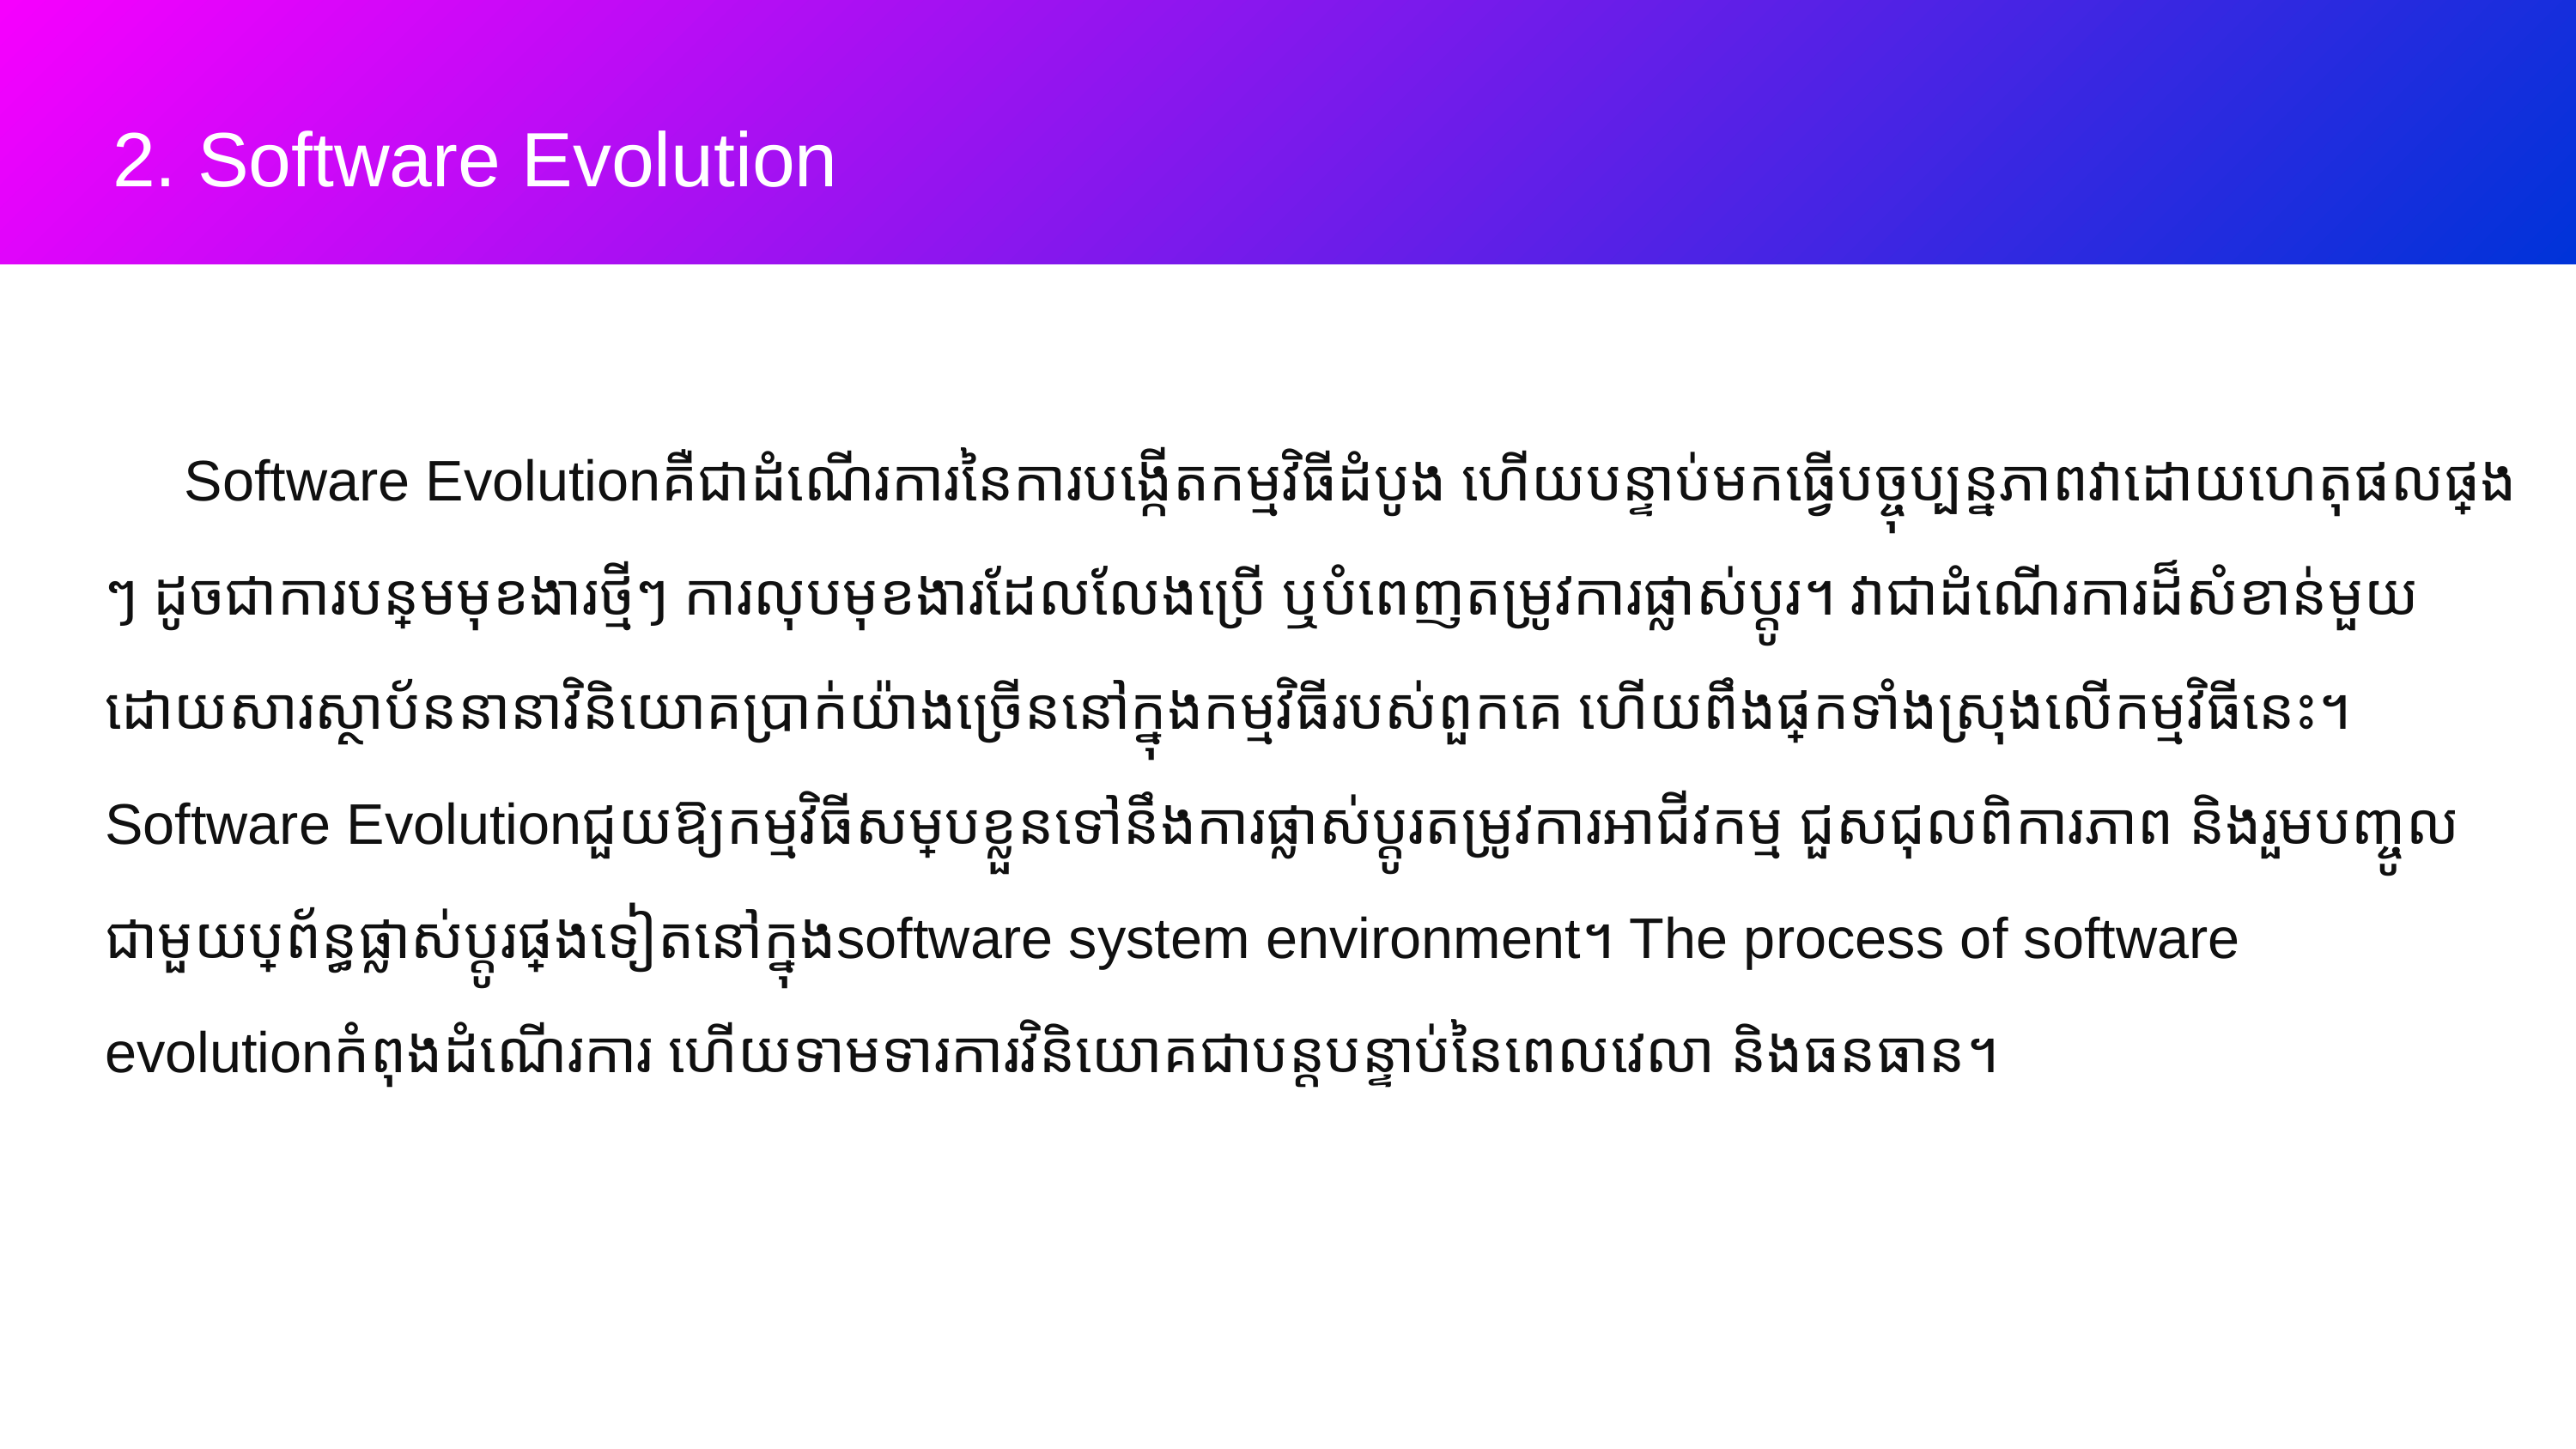

2. Software Evolution
     Software Evolutionគឺជាដំណើរការនៃការបង្កើតកម្មវិធីដំបូង ហើយបន្ទាប់មកធ្វើបច្ចុប្បន្នភាពវាដោយហេតុផលផ្សេងៗ ដូចជាការបន្ថែមមុខងារថ្មីៗ ការលុបមុខងារដែលលែងប្រើ ឬបំពេញតម្រូវការផ្លាស់ប្តូរ។ វាជាដំណើរការដ៏សំខាន់មួយ ដោយសារស្ថាប័ននានាវិនិយោគប្រាក់យ៉ាងច្រើននៅក្នុងកម្មវិធីរបស់ពួកគេ ហើយពឹងផ្អែកទាំងស្រុងលើកម្មវិធីនេះ។ Software Evolutionជួយឱ្យកម្មវិធីសម្របខ្លួនទៅនឹងការផ្លាស់ប្តូរតម្រូវការអាជីវកម្ម ជួសជុលពិការភាព និងរួមបញ្ចូលជាមួយប្រព័ន្ធផ្លាស់ប្តូរផ្សេងទៀតនៅក្នុងsoftware system environment។ The process of software evolutionកំពុងដំណើរការ ហើយទាមទារការវិនិយោគជាបន្តបន្ទាប់នៃពេលវេលា និងធនធាន។